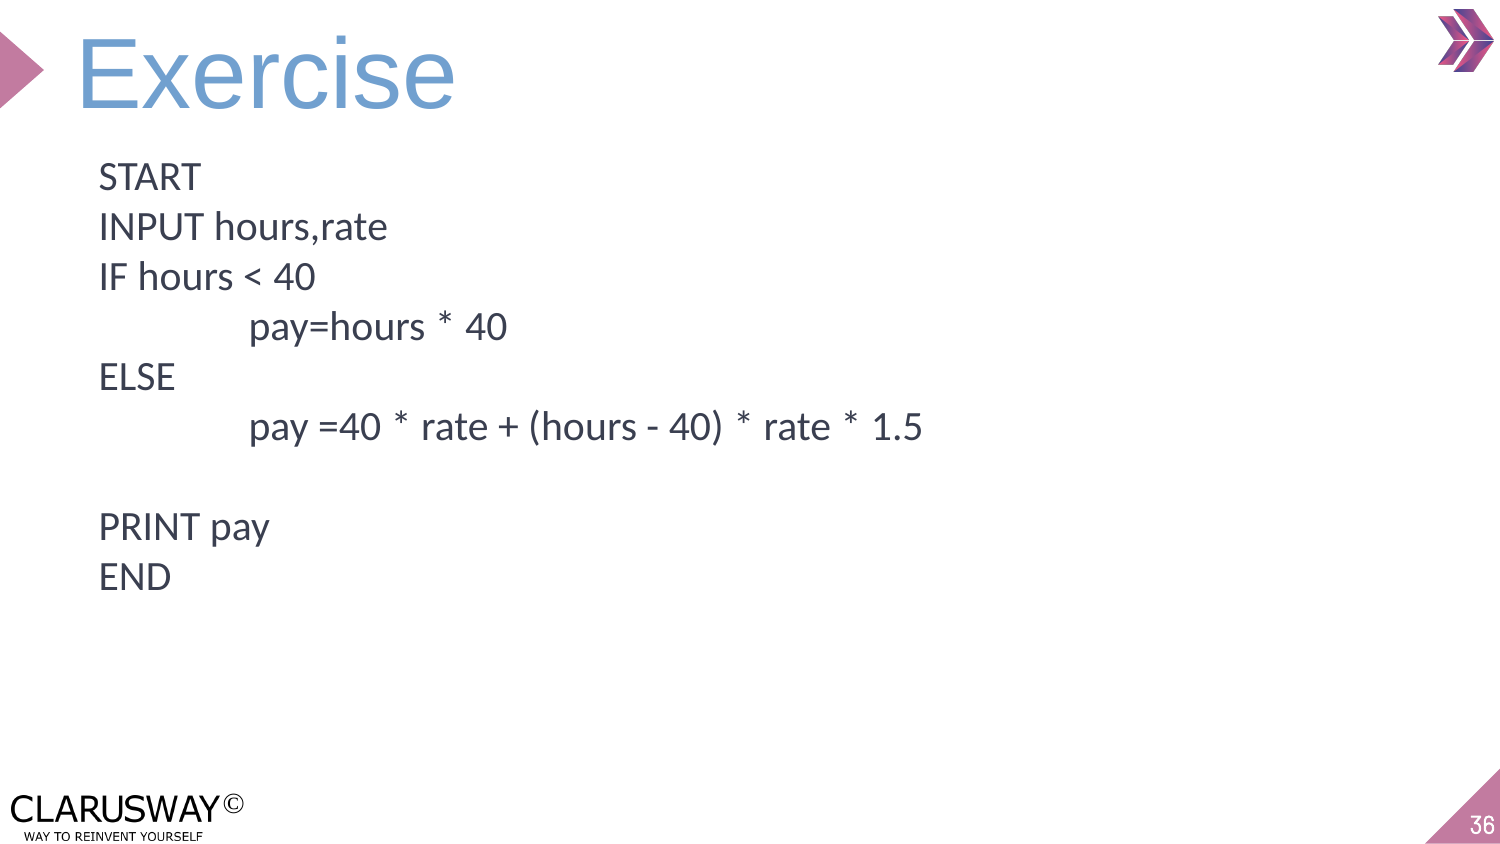

# Exercise
START
INPUT hours,rate
IF hours < 40
	pay=hours * 40
ELSE
	pay =40 * rate + (hours - 40) * rate * 1.5

PRINT pay
END

36